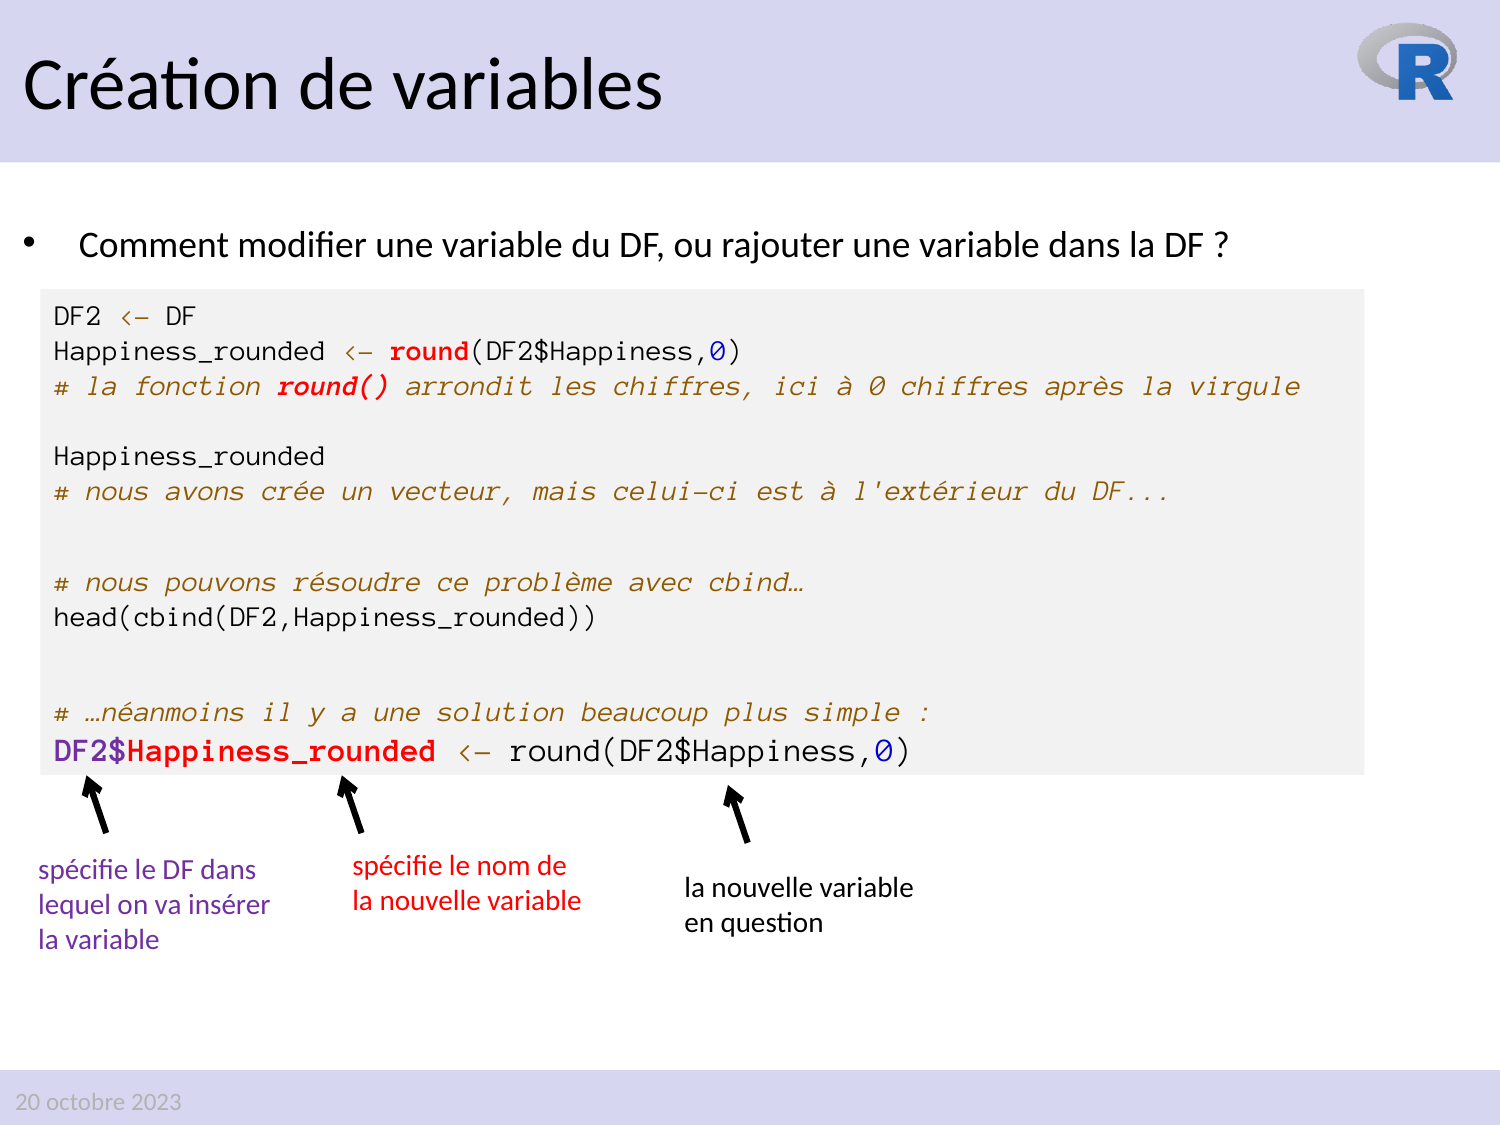

Création de variables
Comment modifier une variable du DF, ou rajouter une variable dans la DF ?
DF2 <- DF
Happiness_rounded <- round(DF2$Happiness,0)
# la fonction round() arrondit les chiffres, ici à 0 chiffres après la virgule
Happiness_rounded
# nous avons crée un vecteur, mais celui-ci est à l'extérieur du DF...
# nous pouvons résoudre ce problème avec cbind… head(cbind(DF2,Happiness_rounded))
# …néanmoins il y a une solution beaucoup plus simple : DF2$Happiness_rounded <- round(DF2$Happiness,0)
spécifie le nom de la nouvelle variable
spécifie le DF dans lequel on va insérer la variable
la nouvelle variable en question
20 octobre 2023
64
https://www.reilly-coglab.com/data